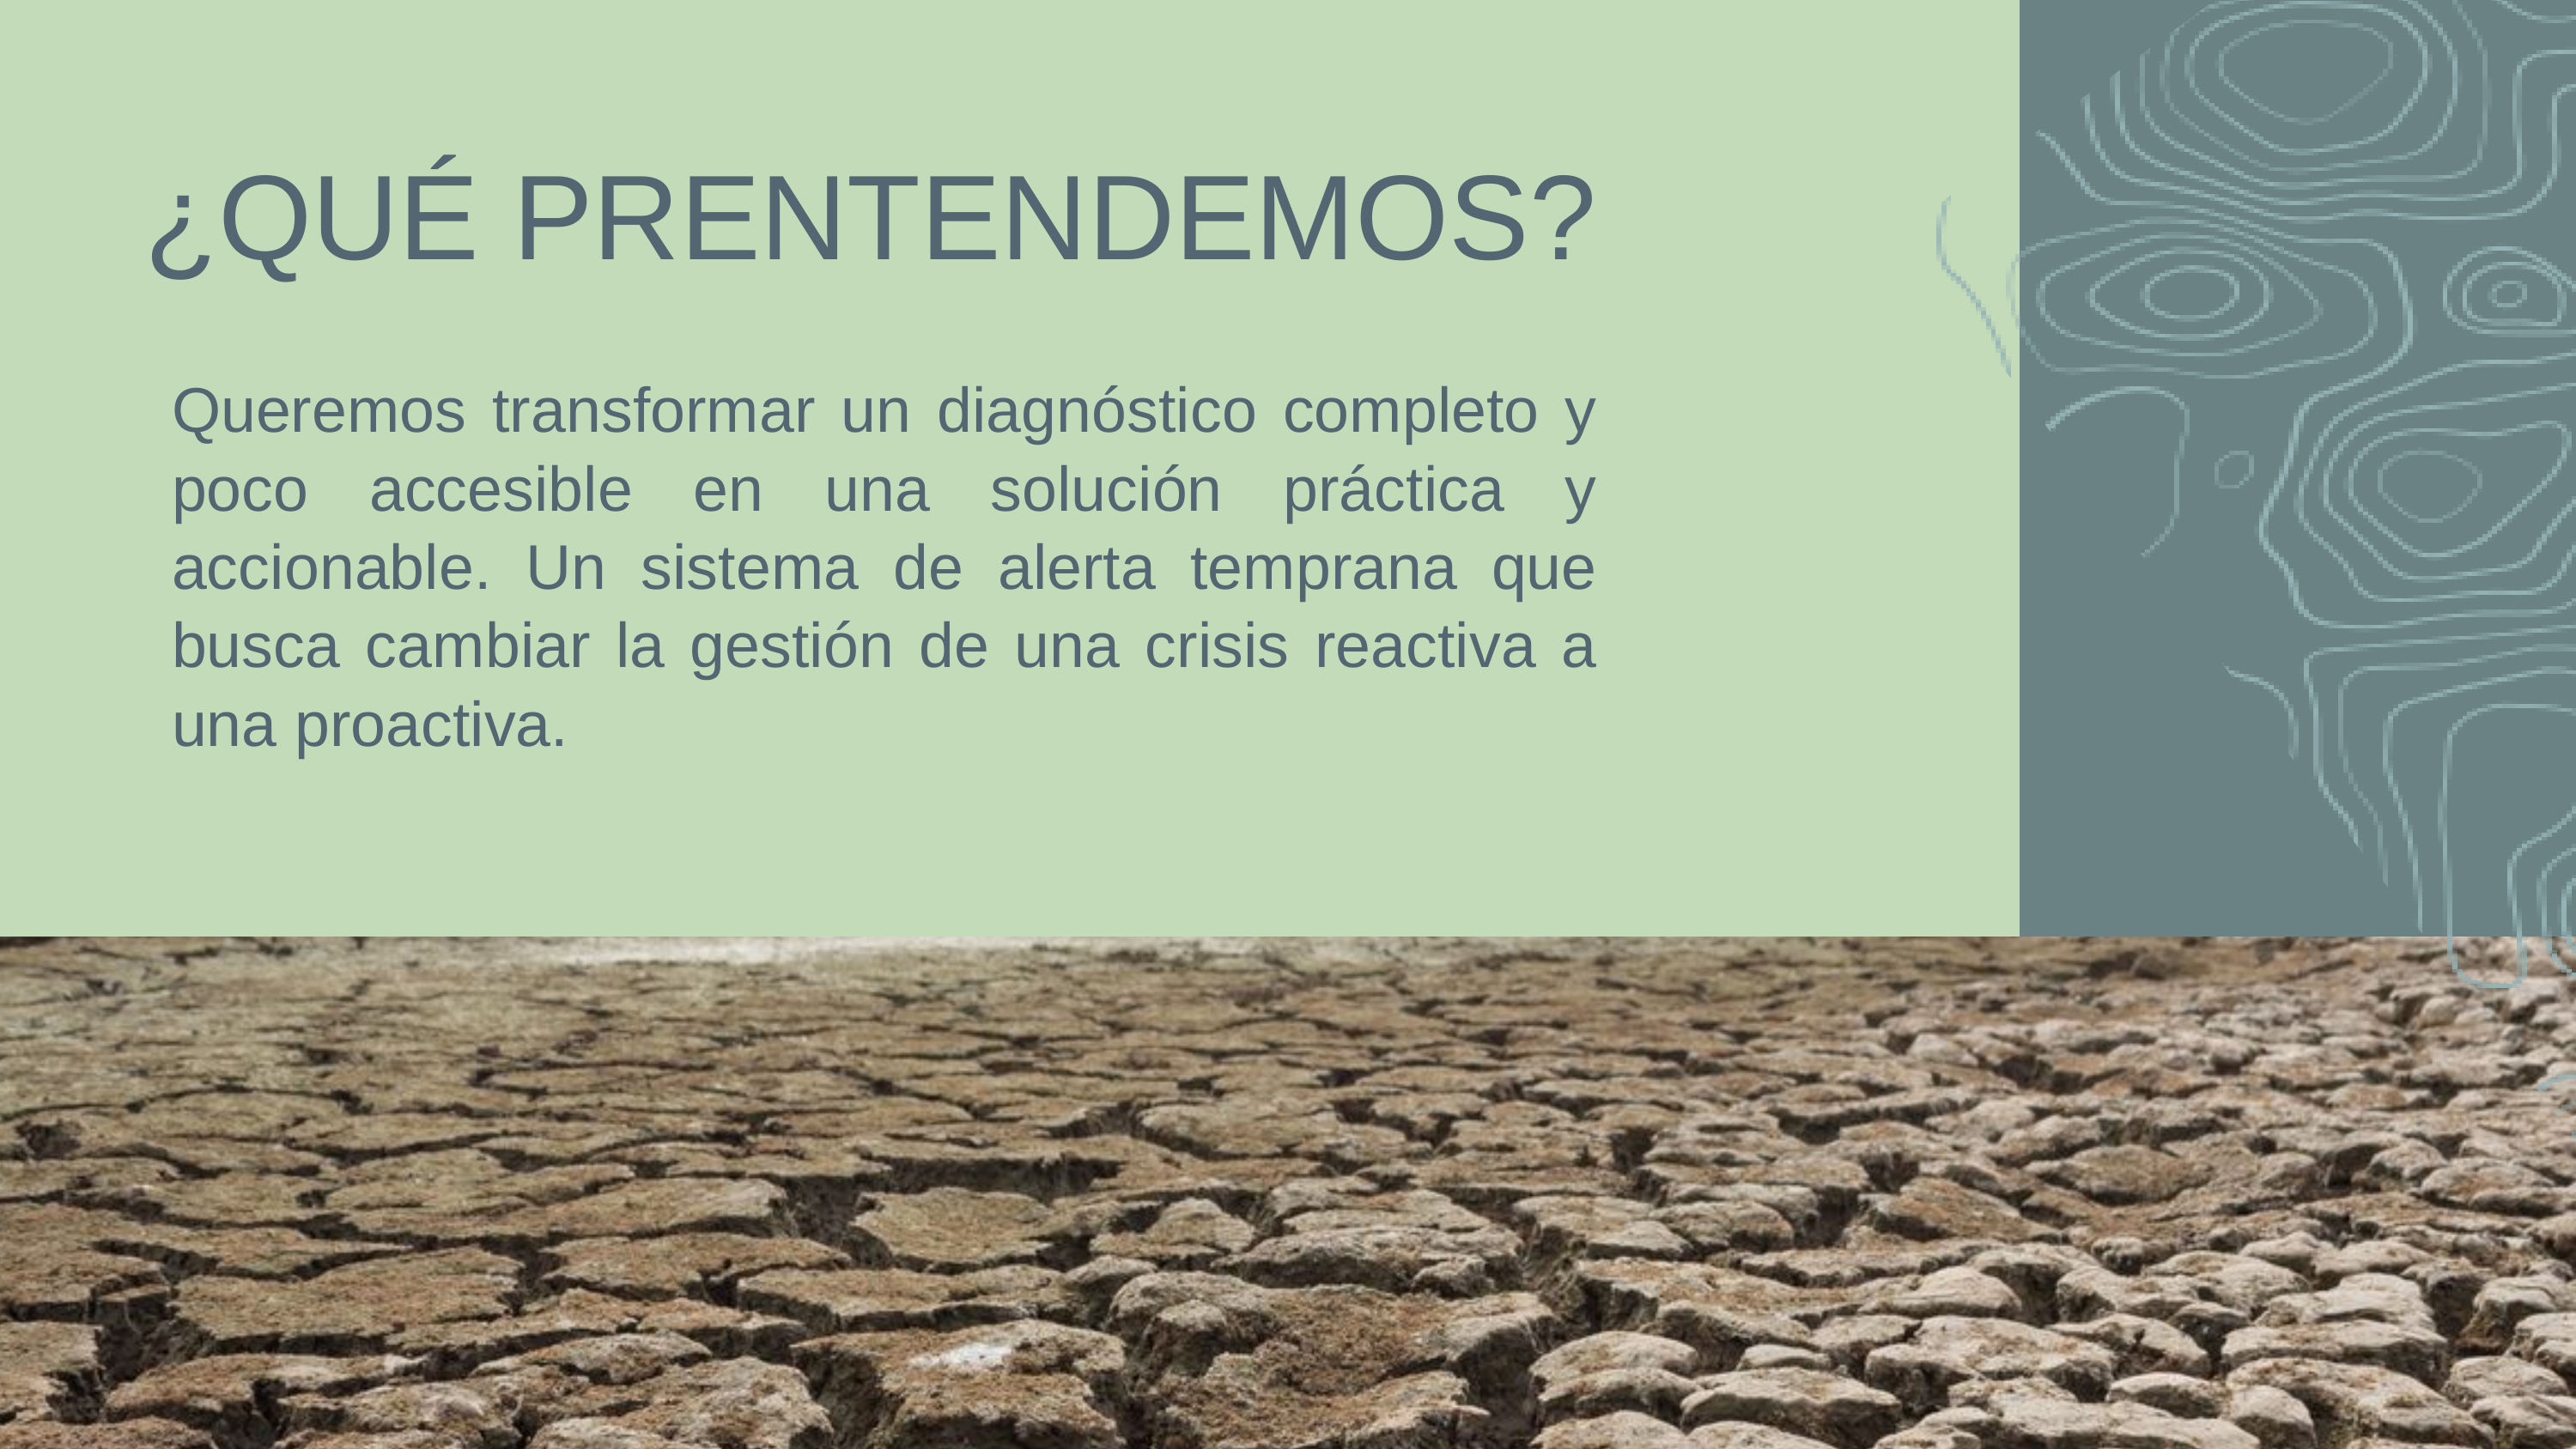

¿QUÉ PRENTENDEMOS?
Queremos transformar un diagnóstico completo y poco accesible en una solución práctica y accionable. Un sistema de alerta temprana que busca cambiar la gestión de una crisis reactiva a una proactiva.